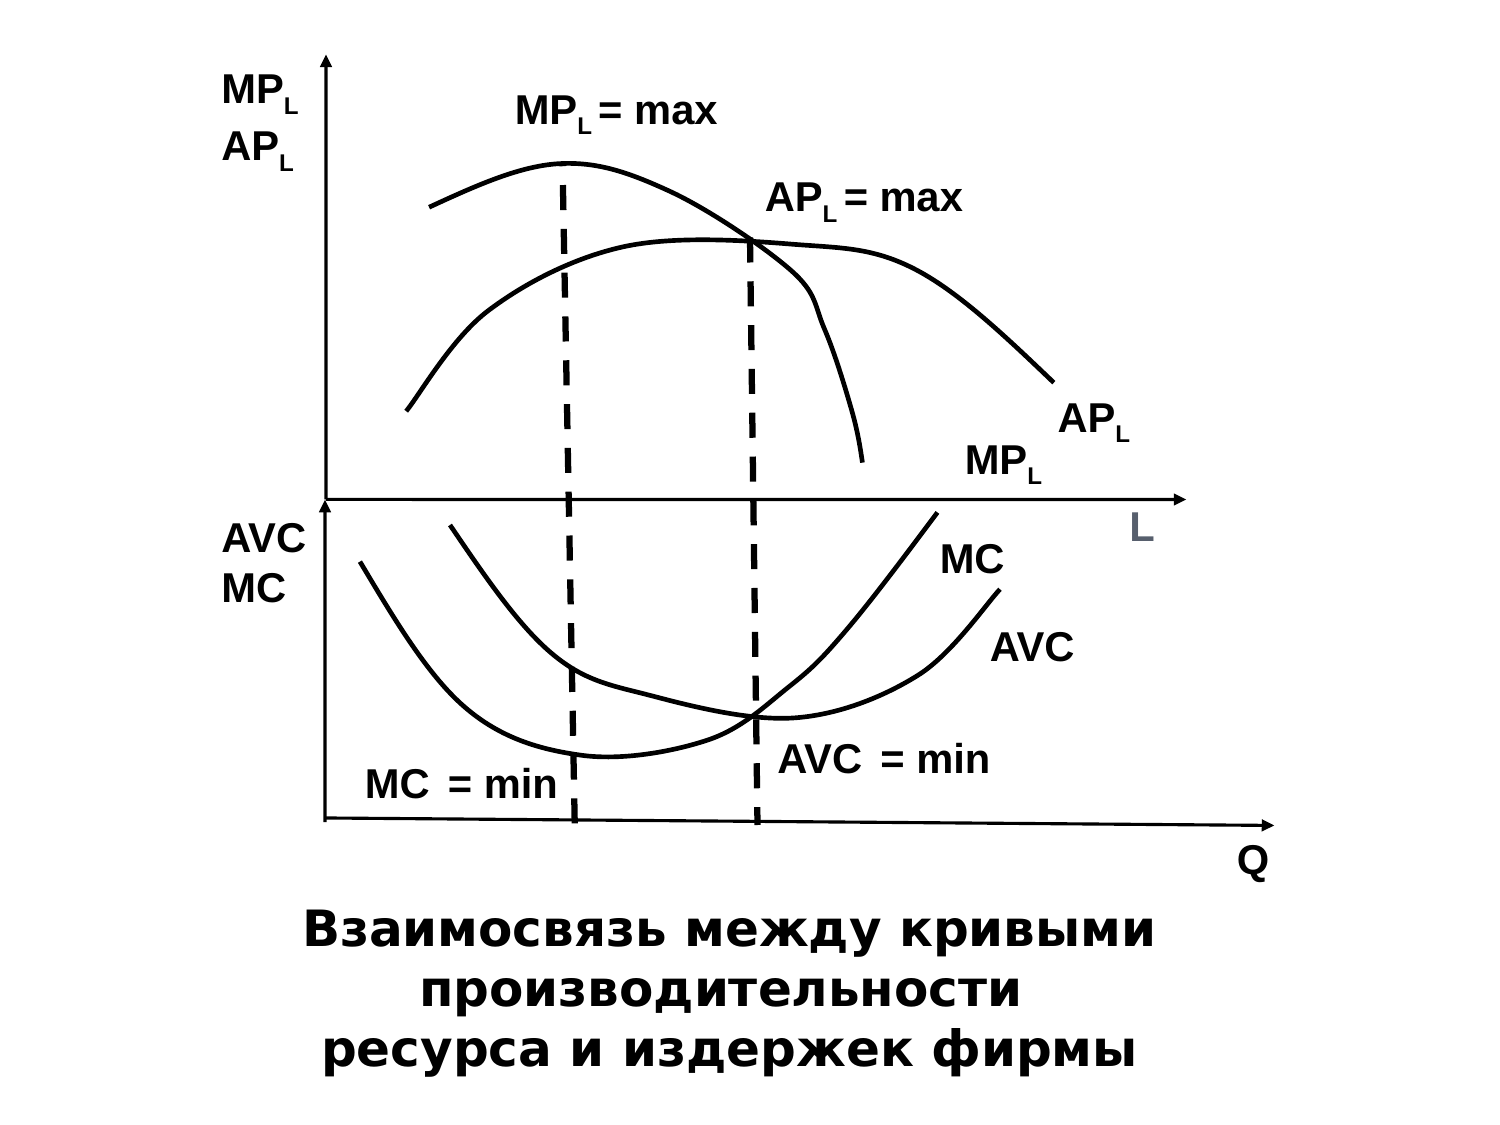

MРL
АРL

MРL = max

АРL = max

АРL
MРL

L

AVC
MC

MC
AVC
AVC  = min
MC  = min

Q
Взаимосвязь между кривыми производительности
ресурса и издержек фирмы